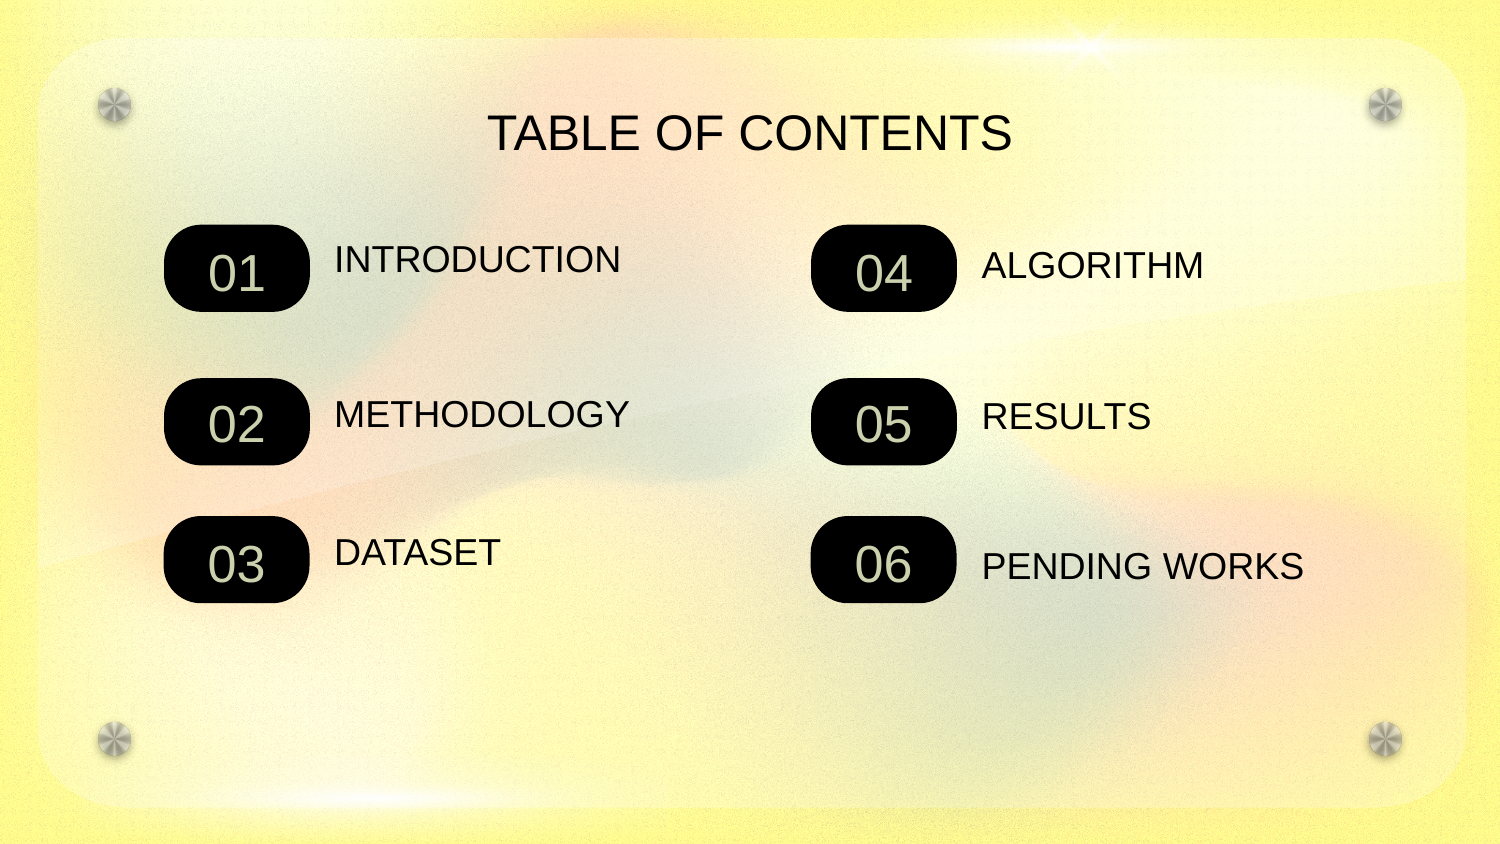

TABLE OF CONTENTS
# INTRODUCTION

ALGORITHM
01
04
METHODOLOGY

RESULTS
02
05
DATASET

PENDING WORKS
03
06